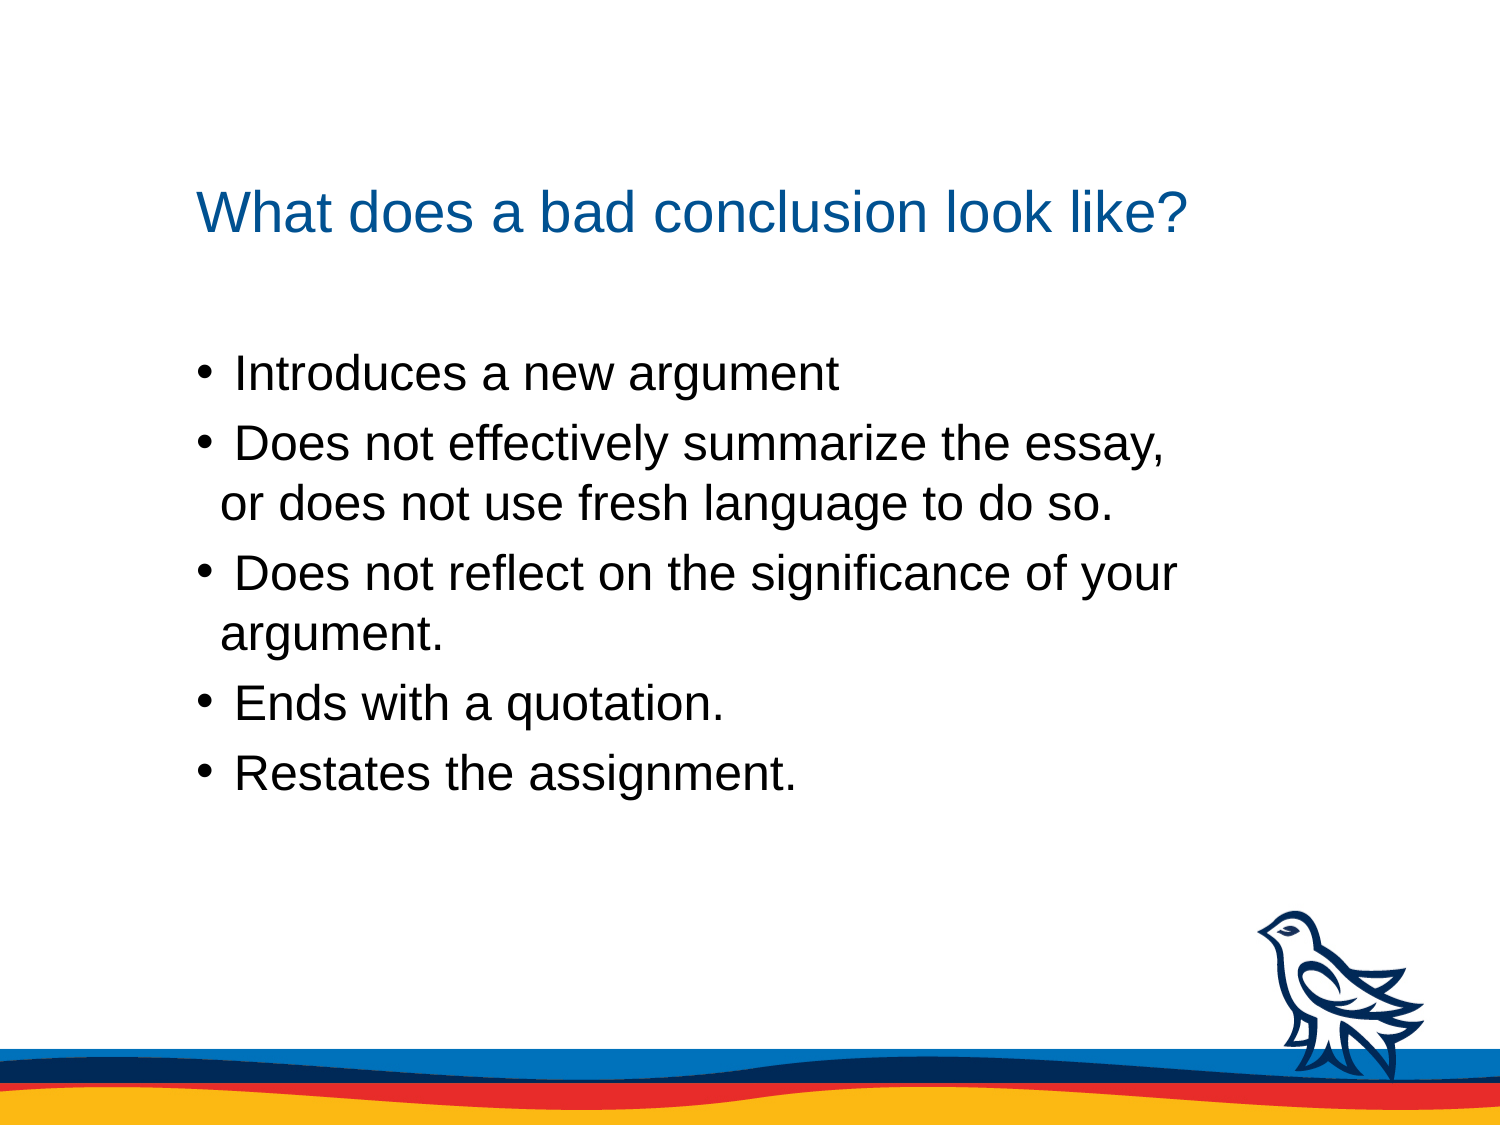

# What does a bad conclusion look like?
 Introduces a new argument
 Does not effectively summarize the essay, or does not use fresh language to do so.
 Does not reflect on the significance of your argument.
 Ends with a quotation.
 Restates the assignment.